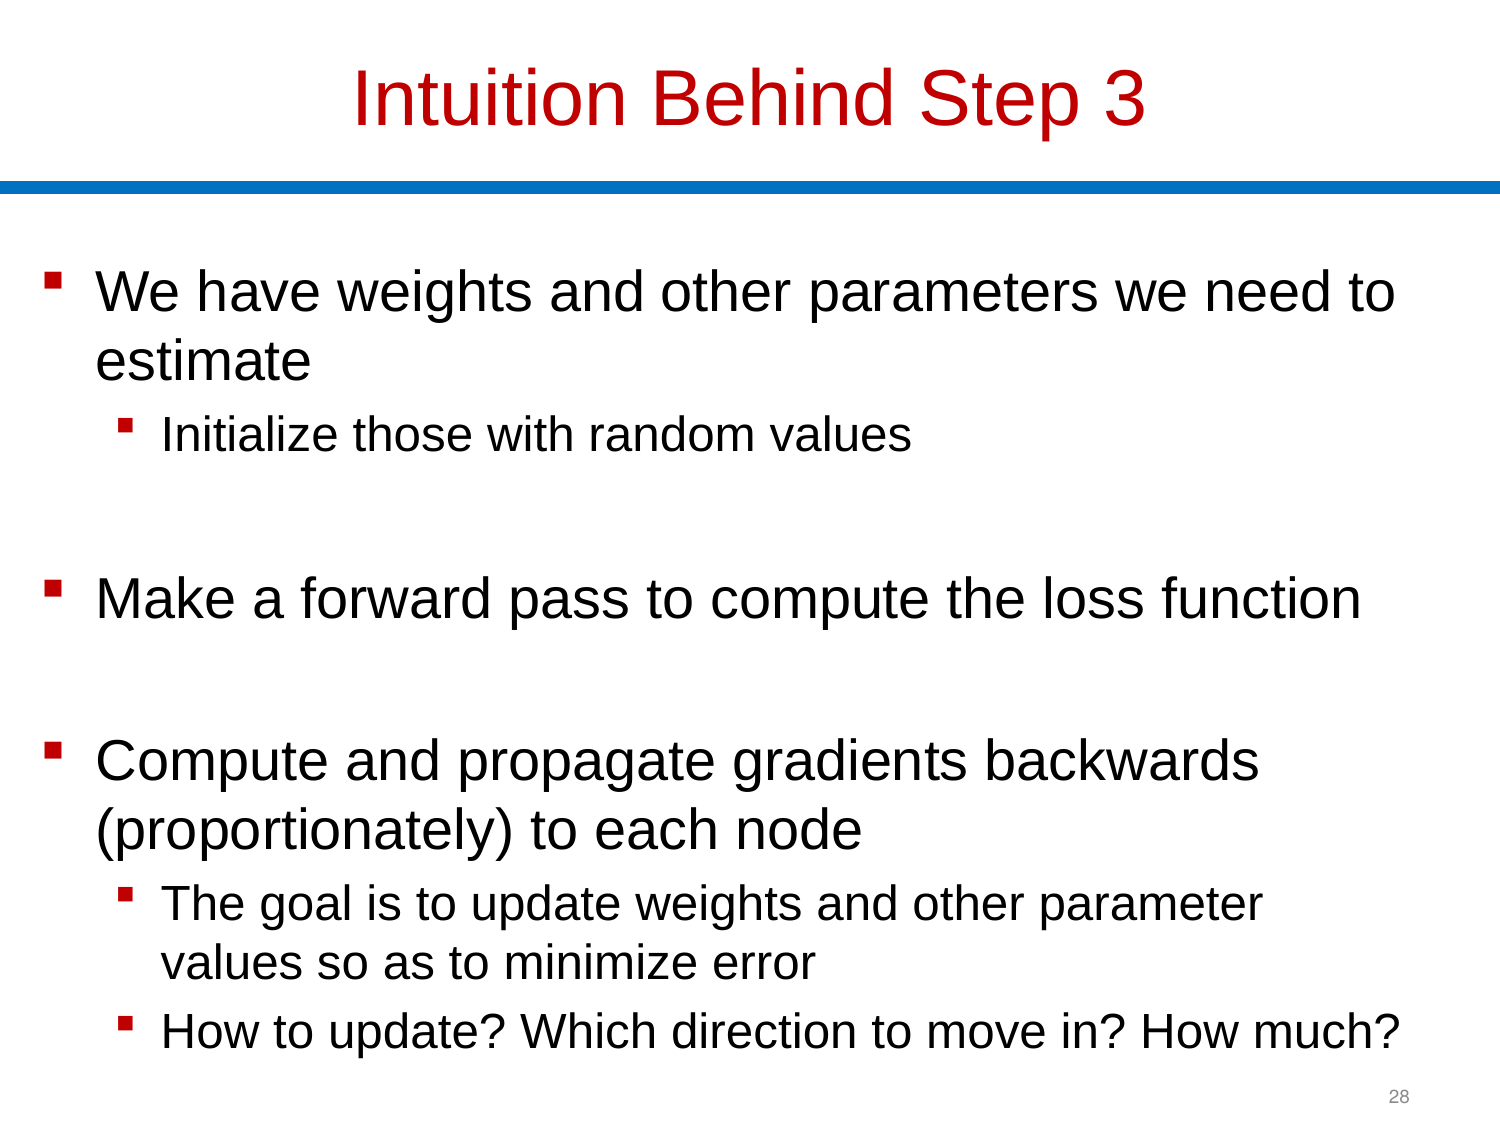

# Intuition Behind Step 3
We have weights and other parameters we need to estimate
Initialize those with random values

Make a forward pass to compute the loss function

Compute and propagate gradients backwards (proportionately) to each node
The goal is to update weights and other parameter values so as to minimize error
How to update? Which direction to move in? How much?

28